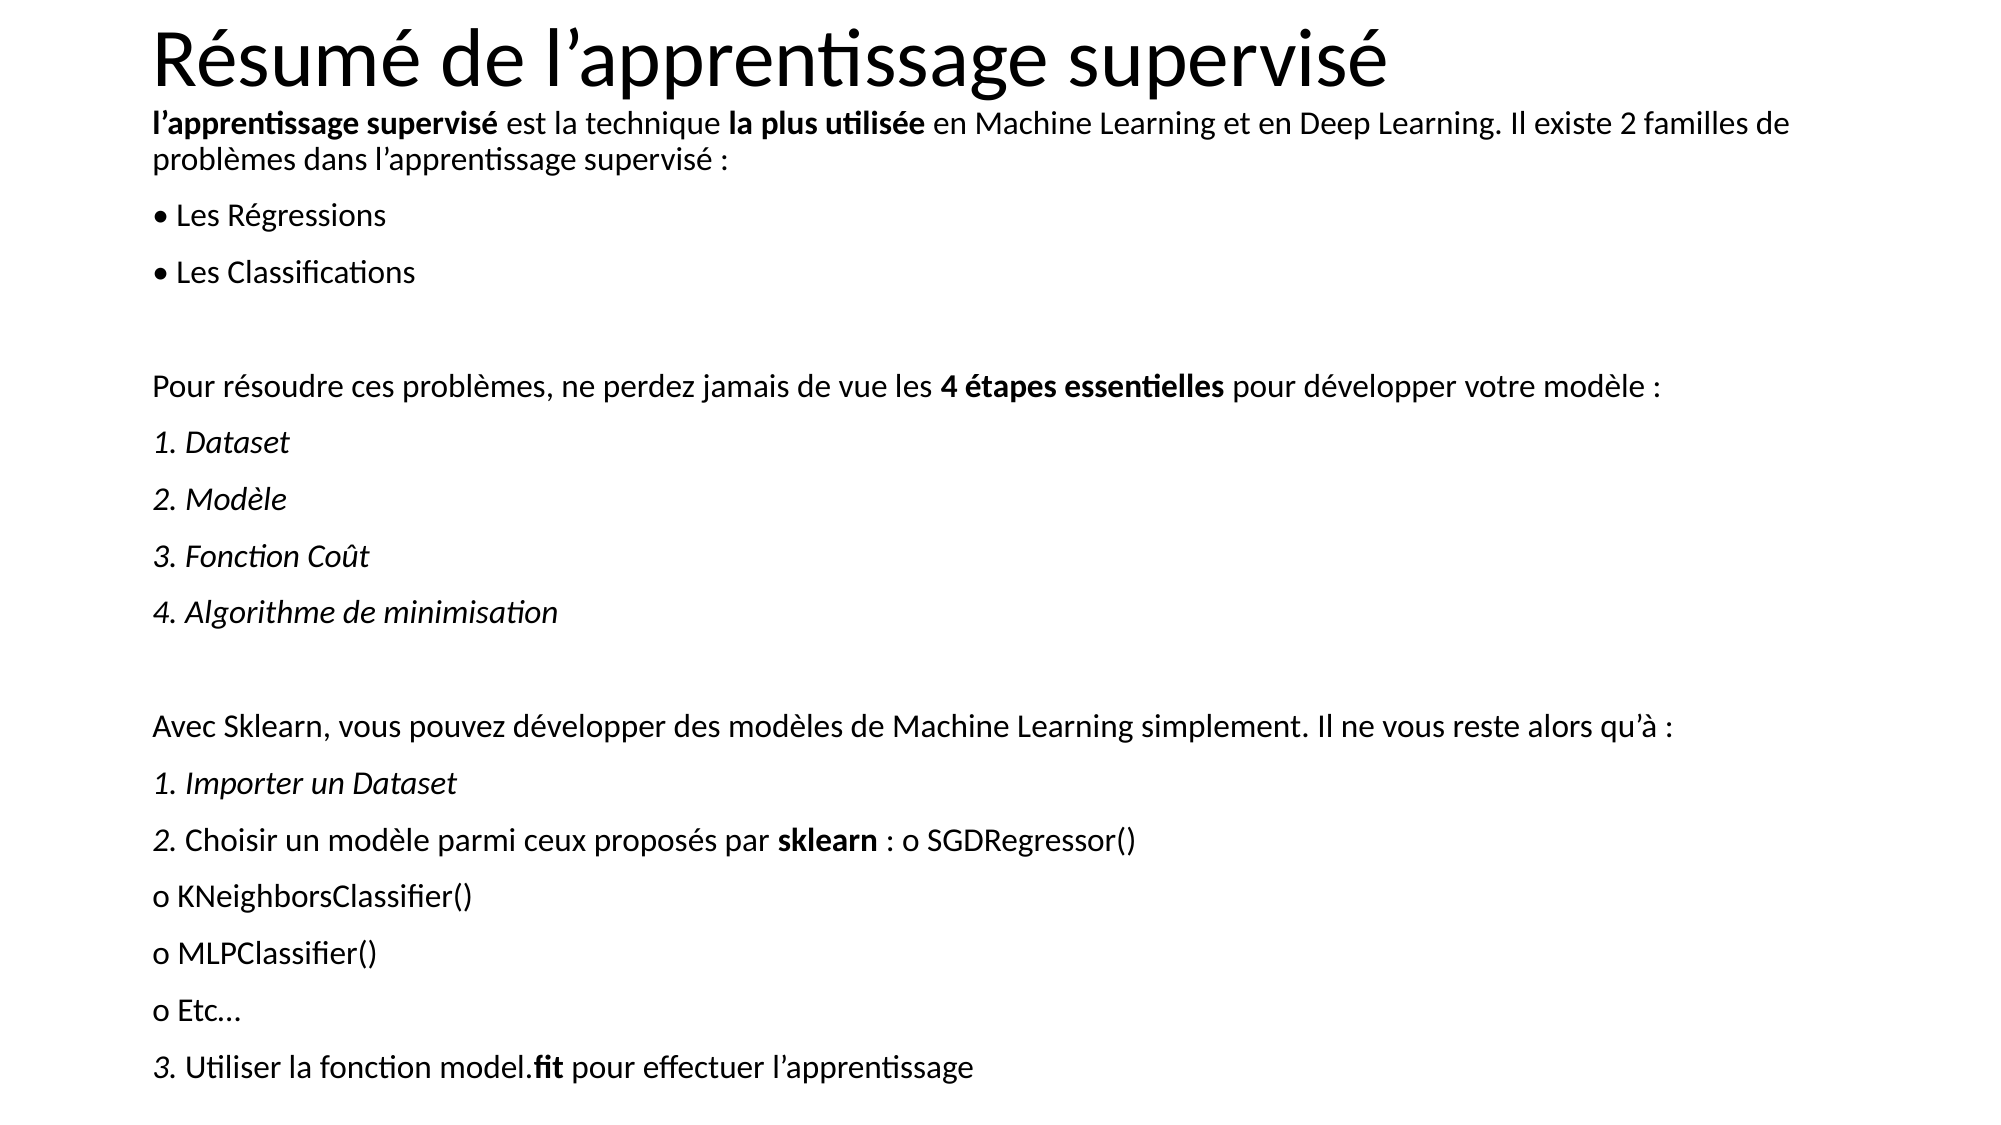

# Résumé de l’apprentissage supervisé
l’apprentissage supervisé est la technique la plus utilisée en Machine Learning et en Deep Learning. Il existe 2 familles de problèmes dans l’apprentissage supervisé :
• Les Régressions
• Les Classifications

Pour résoudre ces problèmes, ne perdez jamais de vue les 4 étapes essentielles pour développer votre modèle :
1. Dataset
2. Modèle
3. Fonction Coût
4. Algorithme de minimisation

Avec Sklearn, vous pouvez développer des modèles de Machine Learning simplement. Il ne vous reste alors qu’à :
1. Importer un Dataset
2. Choisir un modèle parmi ceux proposés par sklearn : o SGDRegressor()
o KNeighborsClassifier()
o MLPClassifier()
o Etc…
3. Utiliser la fonction model.fit pour effectuer l’apprentissage